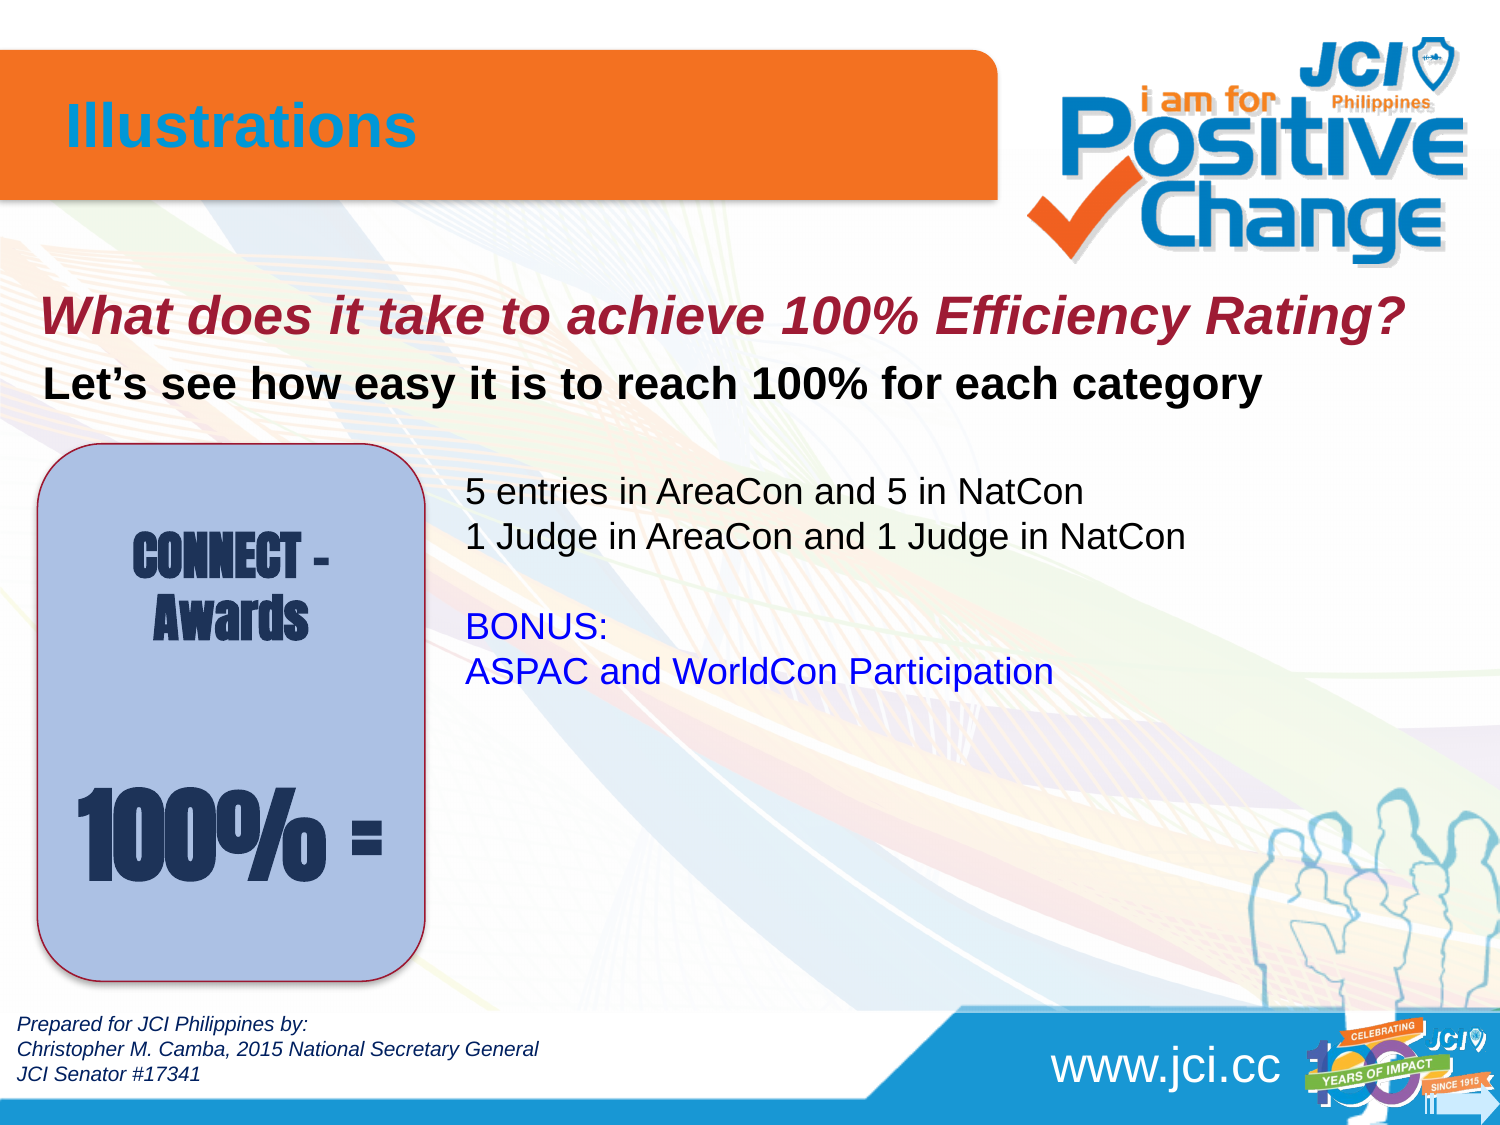

Illustrations
# What does it take to achieve 100% Efficiency Rating?
Let’s see how easy it is to reach 100% for each category
CONNECT – Awards

100% =
5 entries in AreaCon and 5 in NatCon
1 Judge in AreaCon and 1 Judge in NatCon

BONUS:
ASPAC and WorldCon Participation